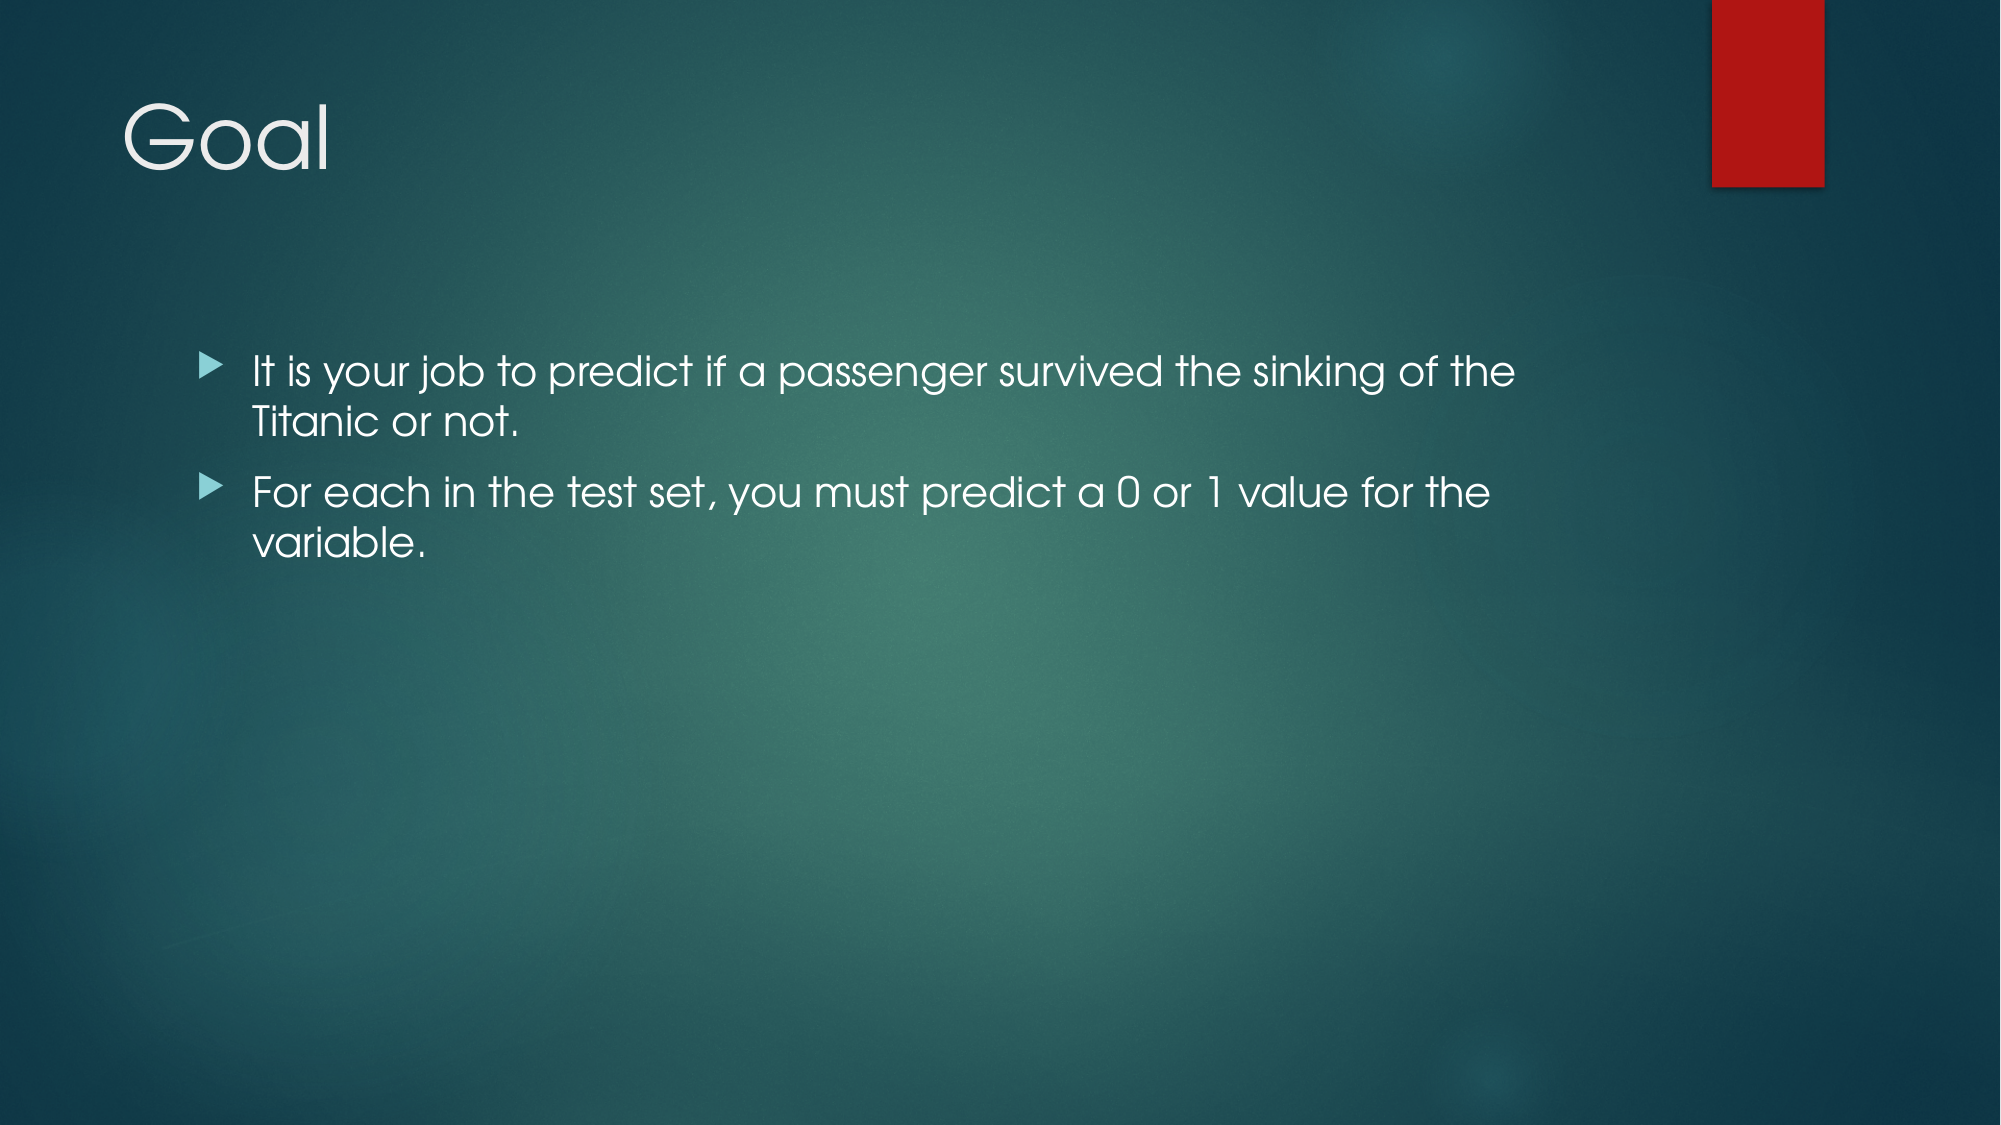

# Goal
It is your job to predict if a passenger survived the sinking of the Titanic or not.
For each in the test set, you must predict a 0 or 1 value for the variable.